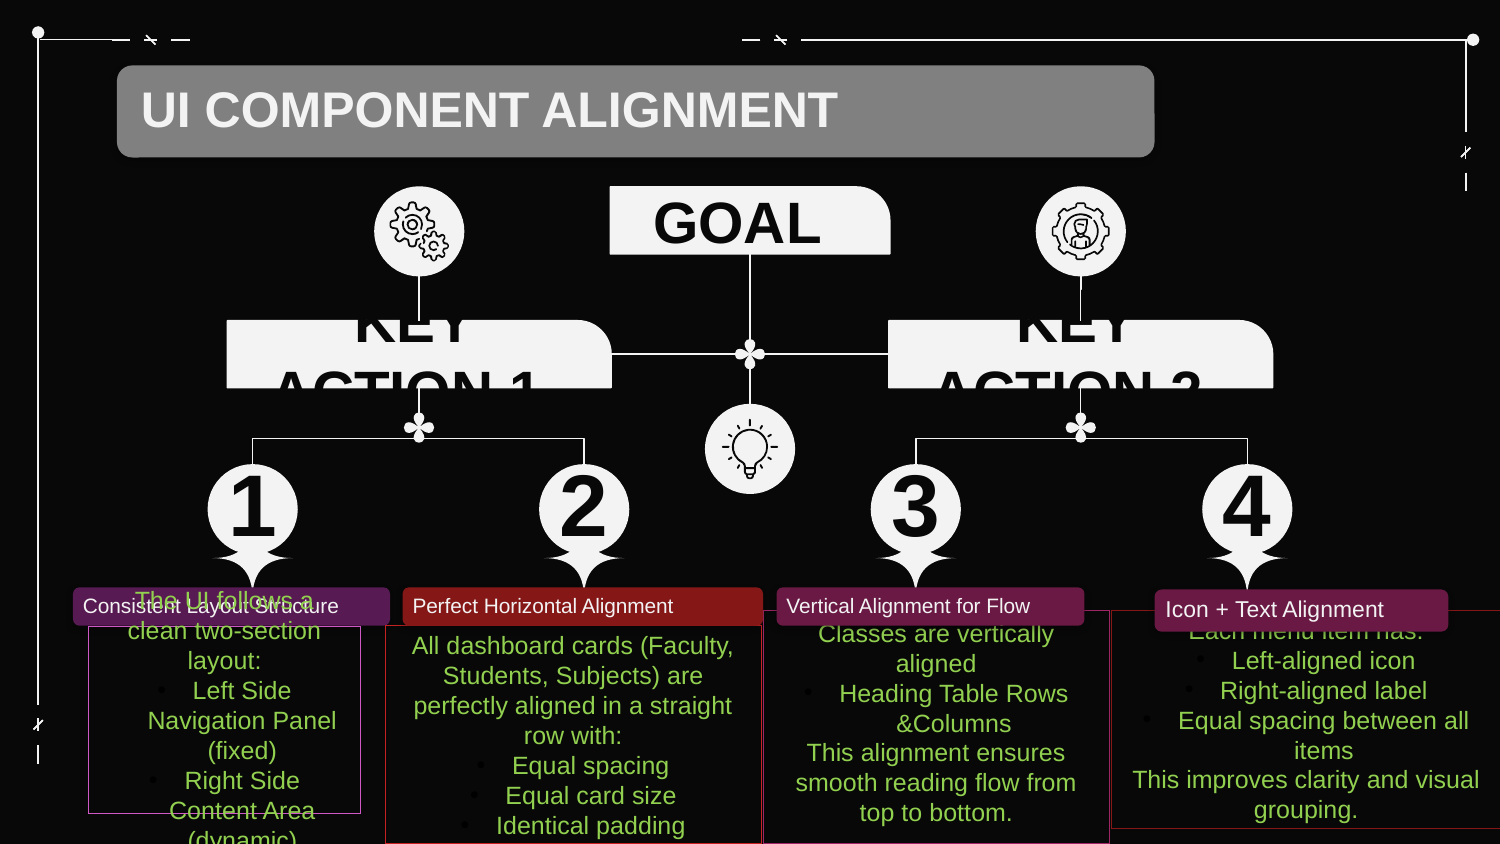

UI COMPONENT ALIGNMENT

KEY ACTION 1

1

2

KEY ACTION 2

3

4

GOAL

Consistent Layout Structure
Vertical Alignment for Flow
Perfect Horizontal Alignment
Icon + Text Alignment
Sections like Upcoming Classes are vertically aligned
Heading Table Rows &Columns
This alignment ensures smooth reading flow from top to bottom.

Each menu item has:
Left-aligned icon
Right-aligned label
Equal spacing between all items
This improves clarity and visual grouping.
All dashboard cards (Faculty, Students, Subjects) are perfectly aligned in a straight row with:
Equal spacing
Equal card size
Identical padding
The UI follows a clean two-section layout:
Left Side Navigation Panel (fixed)
Right Side Content Area (dynamic)